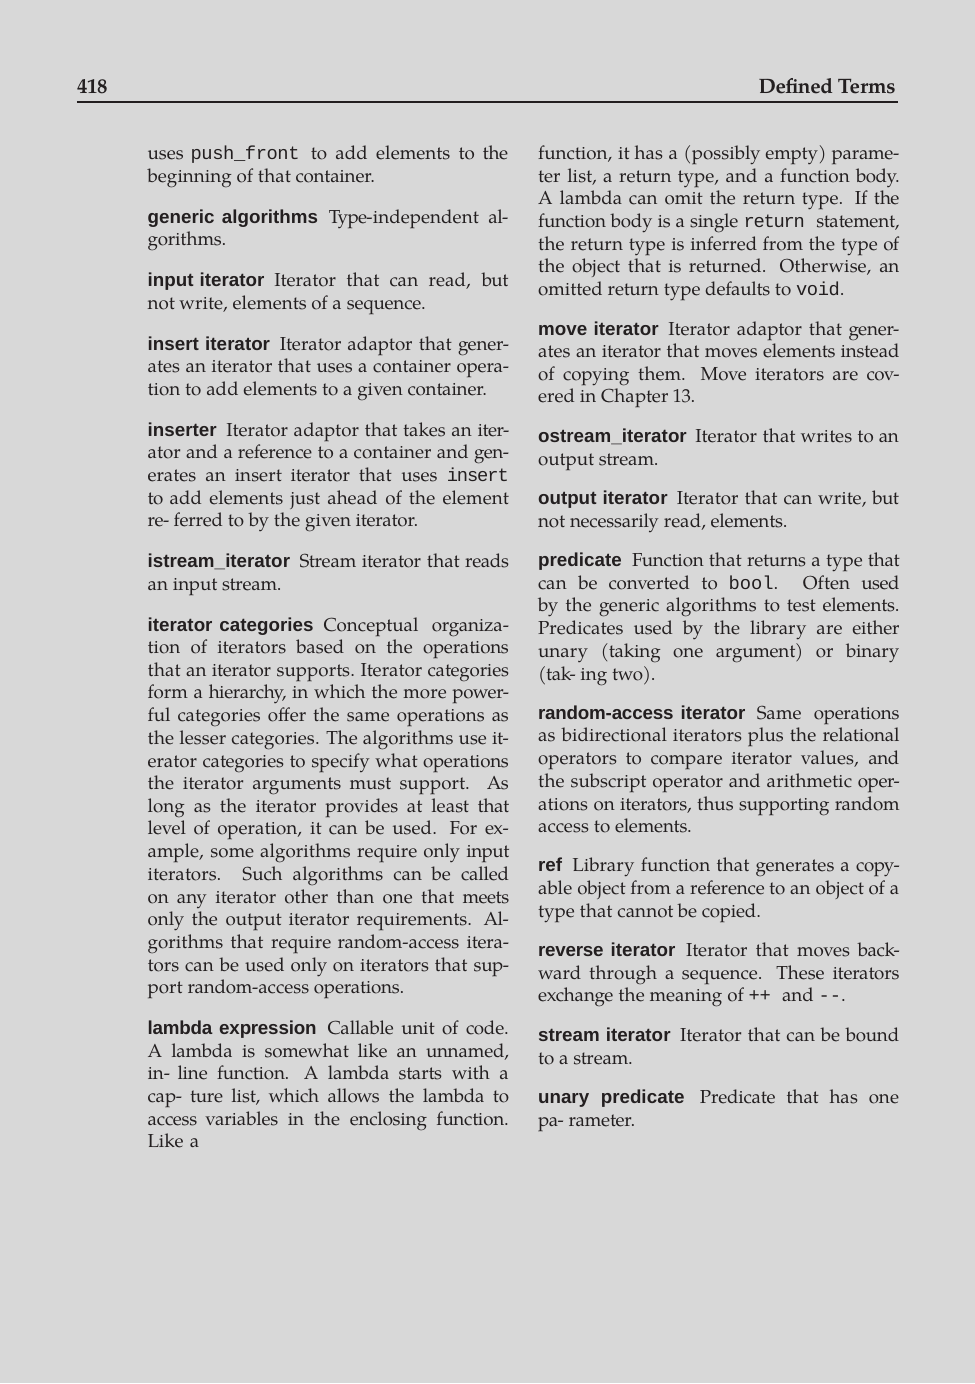

418
Defined Terms

uses push_front to add elements to the beginning of that container.
generic algorithms Type-independent al- gorithms.
input iterator Iterator that can read, but not write, elements of a sequence.
insert iterator Iterator adaptor that gener- ates an iterator that uses a container opera- tion to add elements to a given container.
inserter Iterator adaptor that takes an iter- ator and a reference to a container and gen- erates an insert iterator that uses insert to add elements just ahead of the element re- ferred to by the given iterator.
istream_iterator Stream iterator that reads an input stream.
iterator categories Conceptual organiza- tion of iterators based on the operations that an iterator supports. Iterator categories form a hierarchy, in which the more power- ful categories offer the same operations as the lesser categories. The algorithms use it- erator categories to specify what operations the iterator arguments must support.  As long as the iterator provides at least that level of operation, it can be used. For ex- ample, some algorithms require only input iterators.  Such algorithms can be called on any iterator other than one that meets only the output iterator requirements. Al- gorithms that require random-access itera- tors can be used only on iterators that sup- port random-access operations.
lambda expression Callable unit of code. A lambda is somewhat like an unnamed, in- line function. A lambda starts with a cap- ture list, which allows the lambda to access variables in the enclosing function. Like a
function, it has a (possibly empty) parame- ter list, a return type, and a function body. A lambda can omit the return type. If the function body is a single return statement, the return type is inferred from the type of the object that is returned. Otherwise, an omitted return type defaults to void.
move iterator Iterator adaptor that gener- ates an iterator that moves elements instead of copying them. Move iterators are cov- ered in Chapter 13.
ostream_iterator Iterator that writes to an output stream.
output iterator Iterator that can write, but not necessarily read, elements.
predicate Function that returns a type that can be converted to bool.  Often used by the generic algorithms to test elements. Predicates used by the library are either unary (taking one argument) or binary (tak- ing two).
random-access iterator Same operations as bidirectional iterators plus the relational operators to compare iterator values, and the subscript operator and arithmetic oper- ations on iterators, thus supporting random access to elements.
ref Library function that generates a copy- able object from a reference to an object of a type that cannot be copied.
reverse iterator Iterator that moves back- ward through a sequence. These iterators exchange the meaning of ++ and --.
stream iterator Iterator that can be bound to a stream.
unary predicate Predicate that has one pa- rameter.